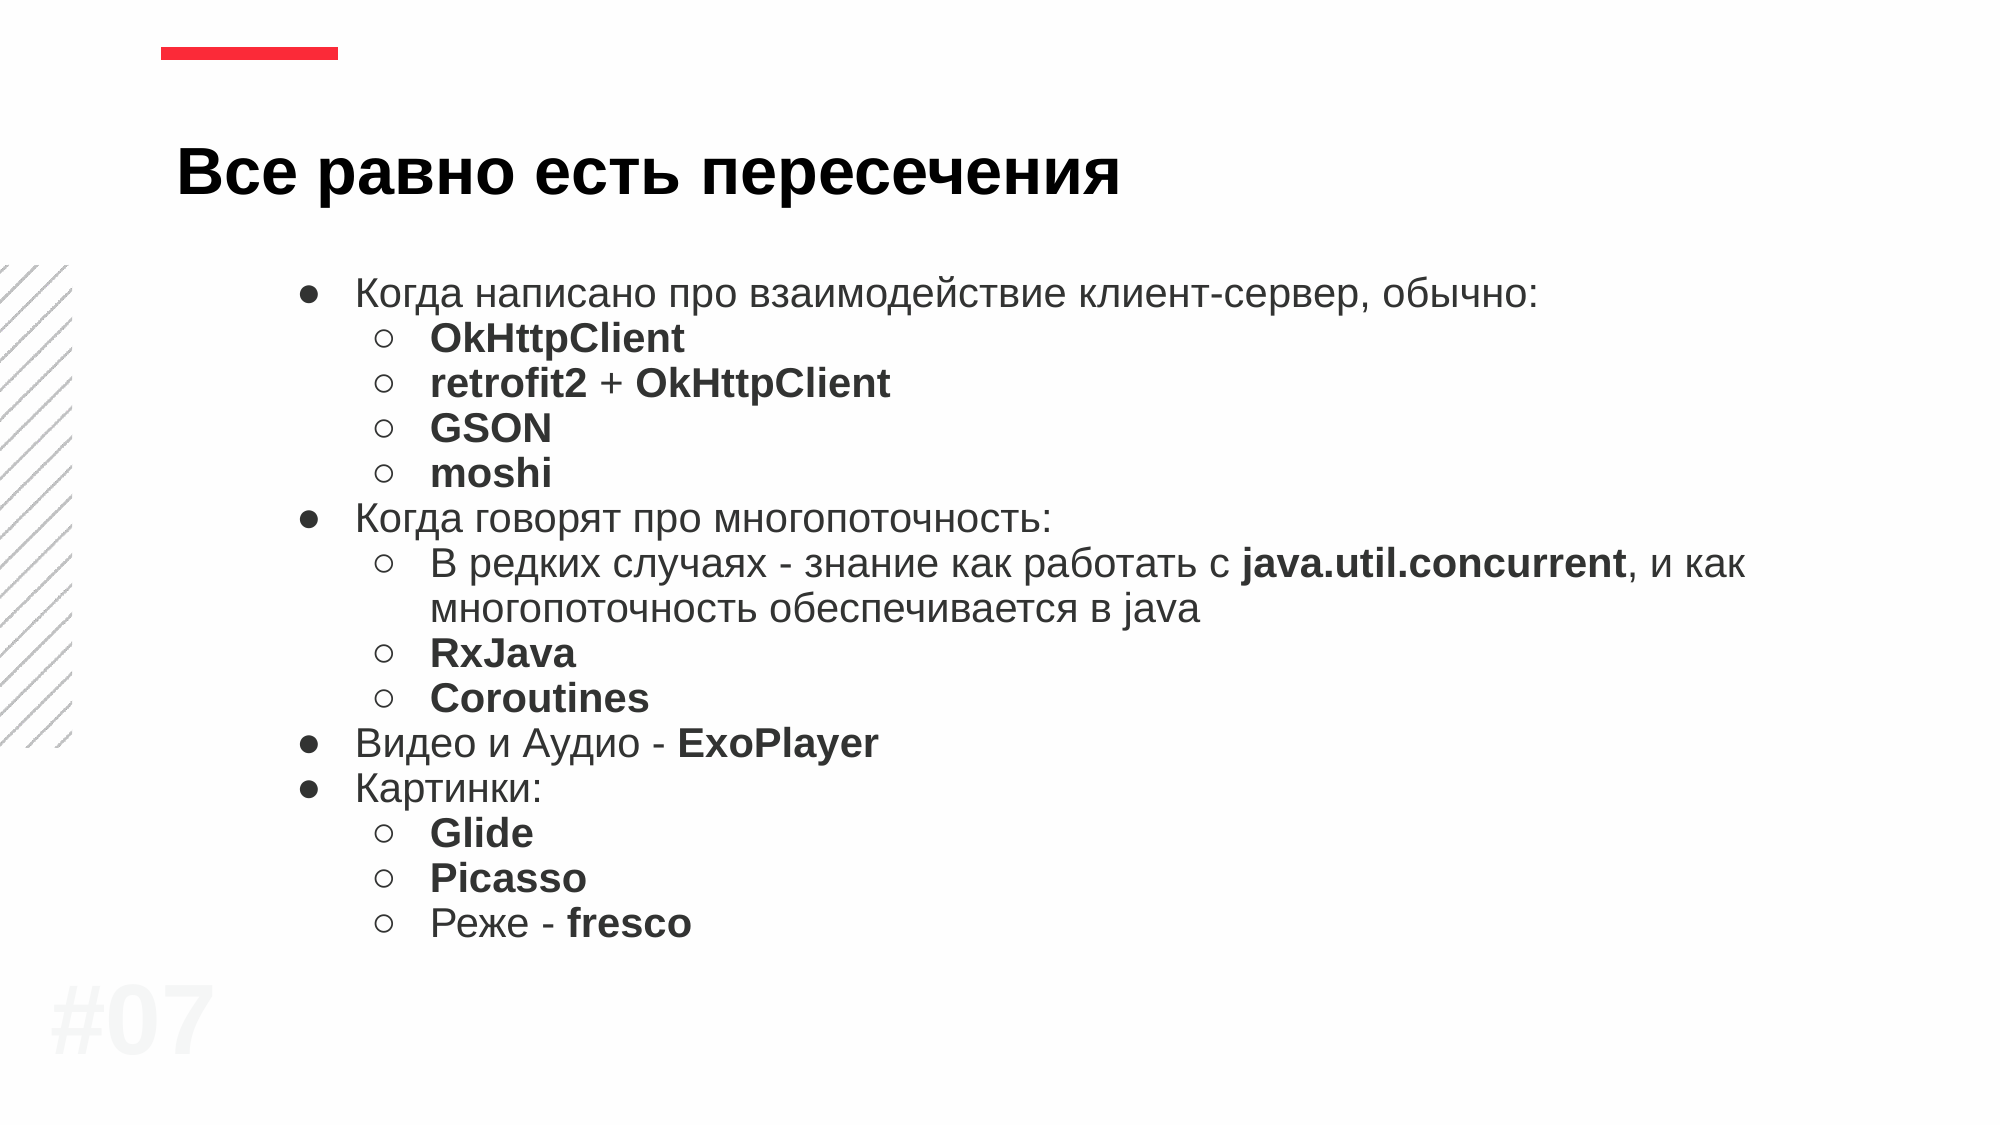

Все равно есть пересечения
Когда написано про взаимодействие клиент-сервер, обычно:
OkHttpClient
retrofit2 + OkHttpClient
GSON
moshi
Когда говорят про многопоточность:
В редких случаях - знание как работать с java.util.concurrent, и как многопоточность обеспечивается в java
RxJava
Coroutines
Видео и Аудио - ExoPlayer
Картинки:
Glide
Picasso
Реже - fresco
#07